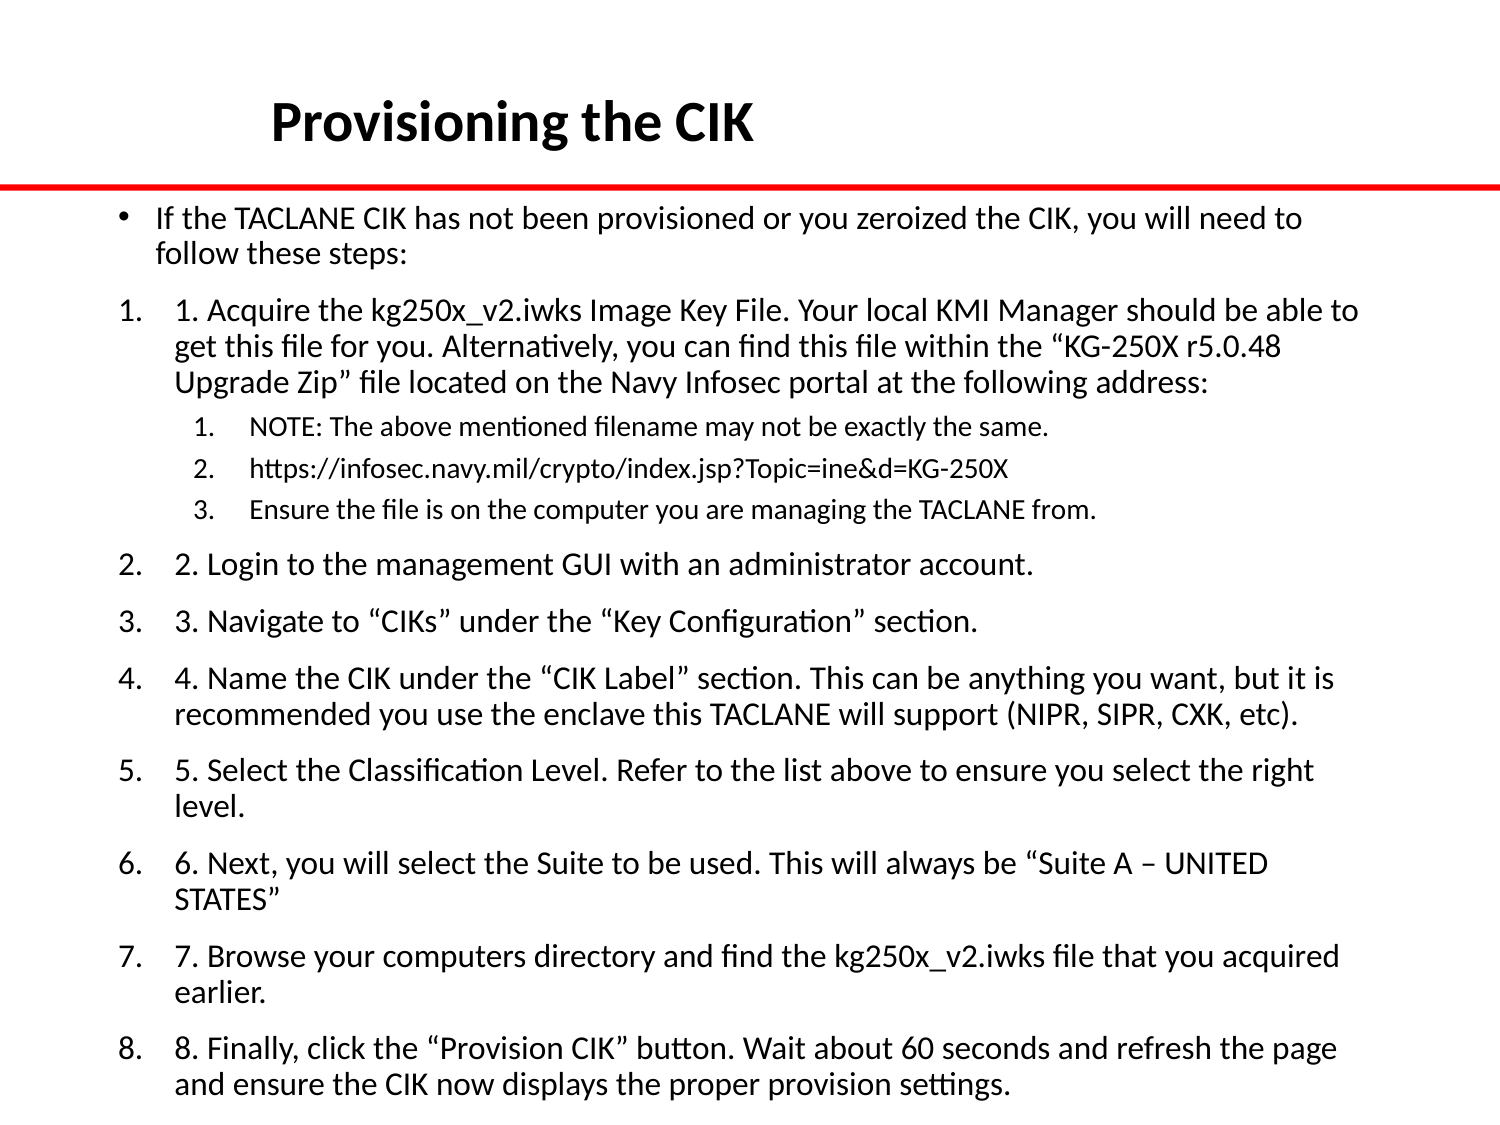

# Provisioning the CIK
If the TACLANE CIK has not been provisioned or you zeroized the CIK, you will need to follow these steps:
1. Acquire the kg250x_v2.iwks Image Key File. Your local KMI Manager should be able to get this file for you. Alternatively, you can find this file within the “KG-250X r5.0.48 Upgrade Zip” file located on the Navy Infosec portal at the following address:
NOTE: The above mentioned filename may not be exactly the same.
https://infosec.navy.mil/crypto/index.jsp?Topic=ine&d=KG-250X
Ensure the file is on the computer you are managing the TACLANE from.
2. Login to the management GUI with an administrator account.
3. Navigate to “CIKs” under the “Key Configuration” section.
4. Name the CIK under the “CIK Label” section. This can be anything you want, but it is recommended you use the enclave this TACLANE will support (NIPR, SIPR, CXK, etc).
5. Select the Classification Level. Refer to the list above to ensure you select the right level.
6. Next, you will select the Suite to be used. This will always be “Suite A – UNITED STATES”
7. Browse your computers directory and find the kg250x_v2.iwks file that you acquired earlier.
8. Finally, click the “Provision CIK” button. Wait about 60 seconds and refresh the page and ensure the CIK now displays the proper provision settings.